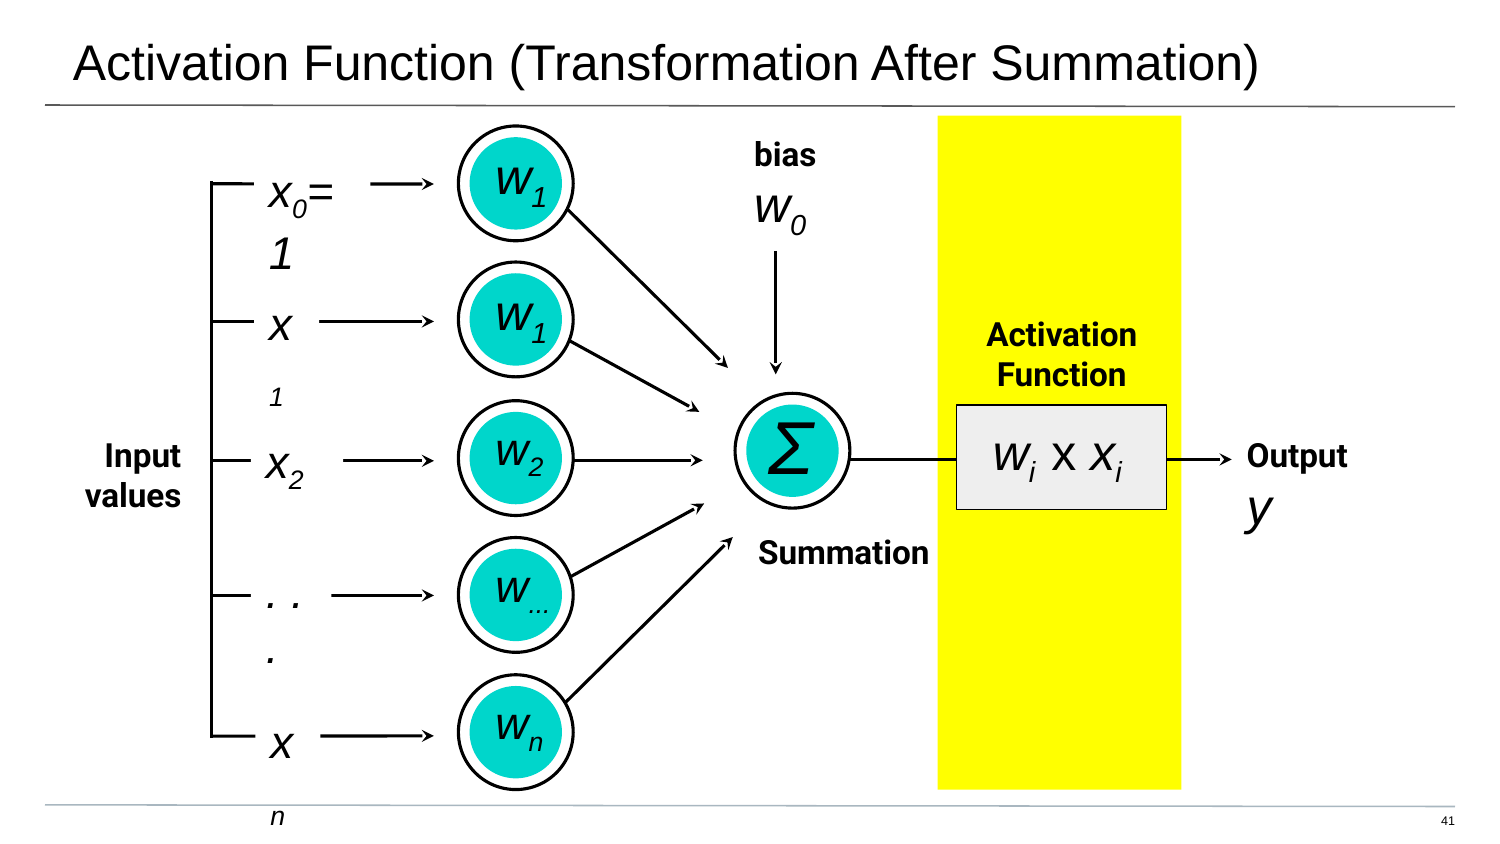

Activation Function (Transformation After Summation)

bias
w0

w1

w1

w2
w...
wn

x0=1

x1
Activation Function
Σ

wi  x xi

x2
Input values
Output
y

Summation

. . .

xn